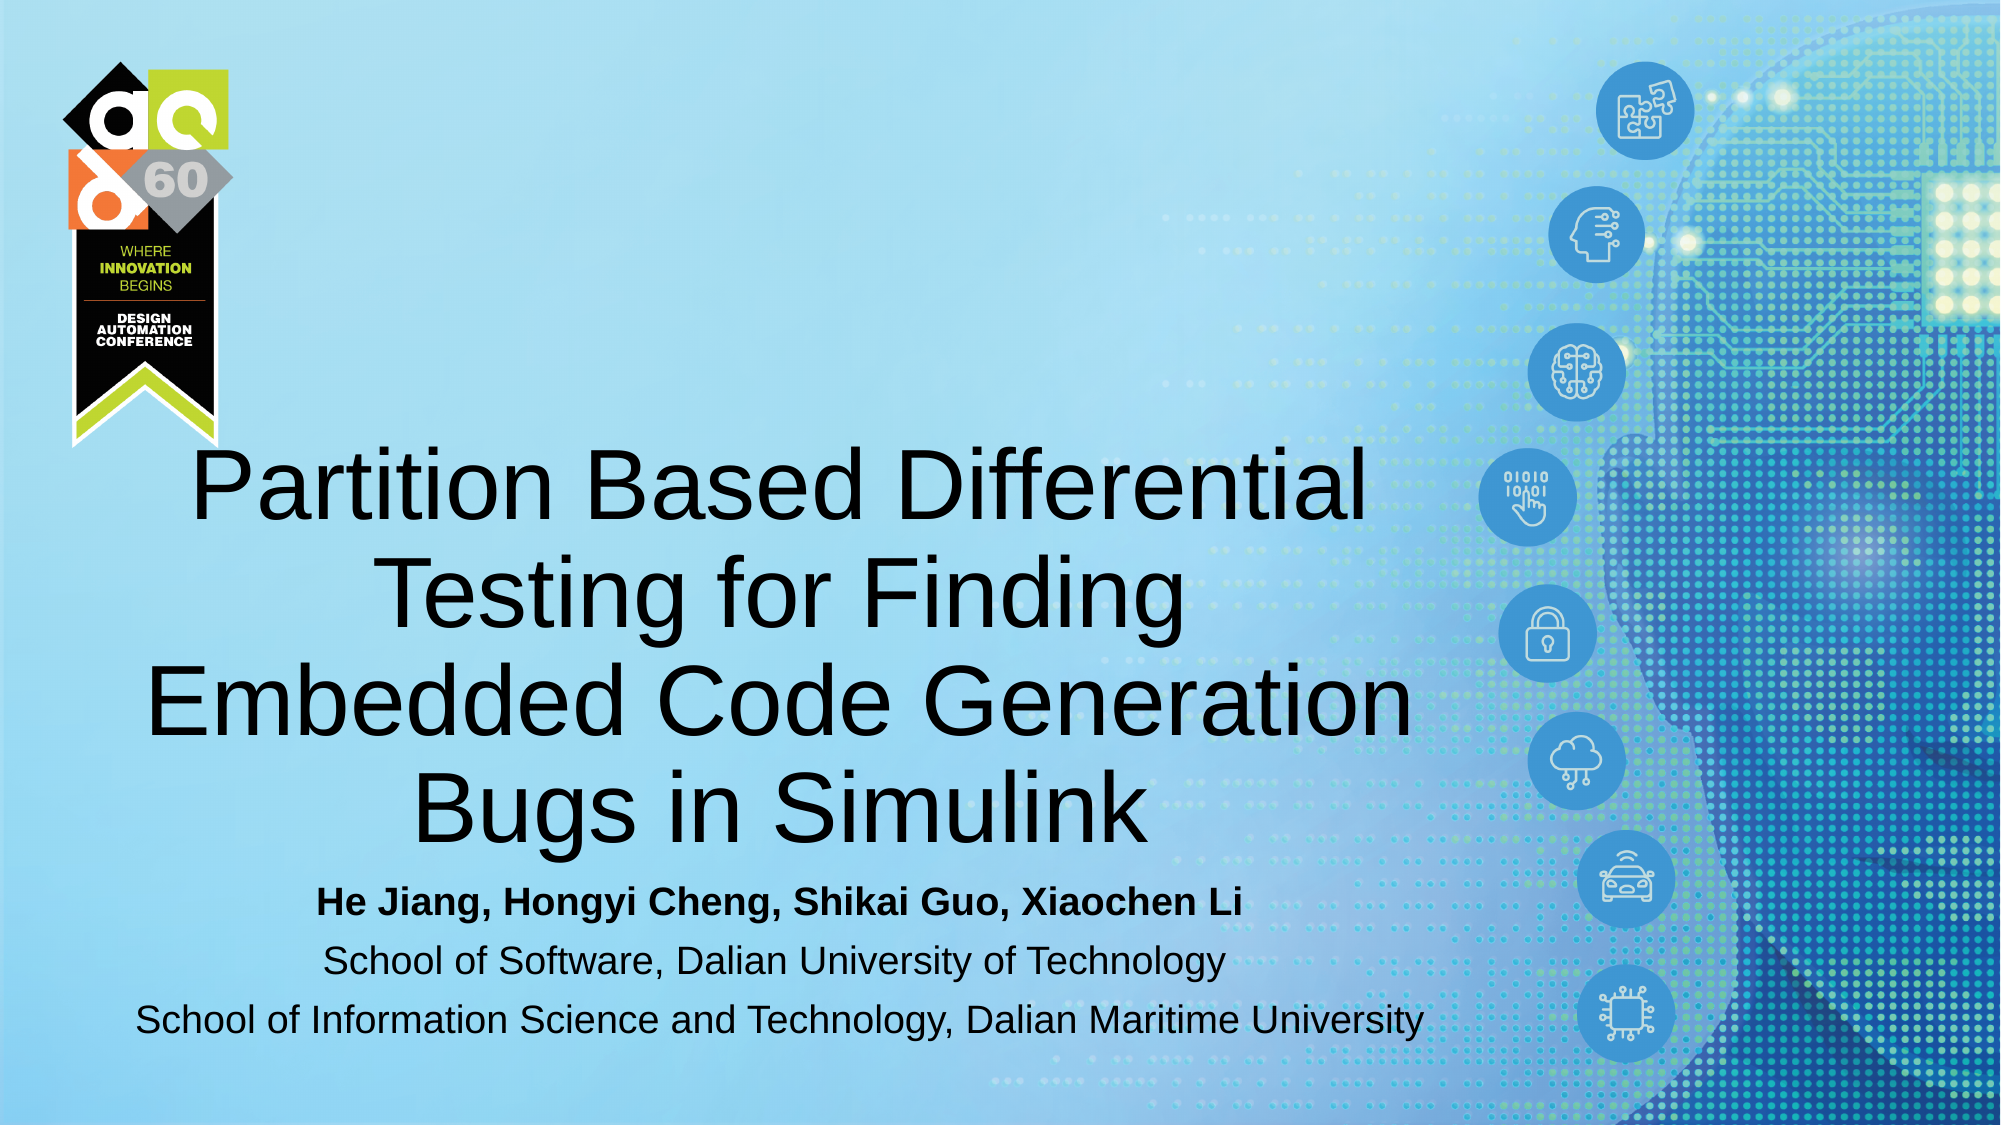

# Partition Based Differential Testing for Finding Embedded Code Generation Bugs in Simulink
He Jiang, Hongyi Cheng, Shikai Guo, Xiaochen Li
School of Software, Dalian University of Technology
School of Information Science and Technology, Dalian Maritime University